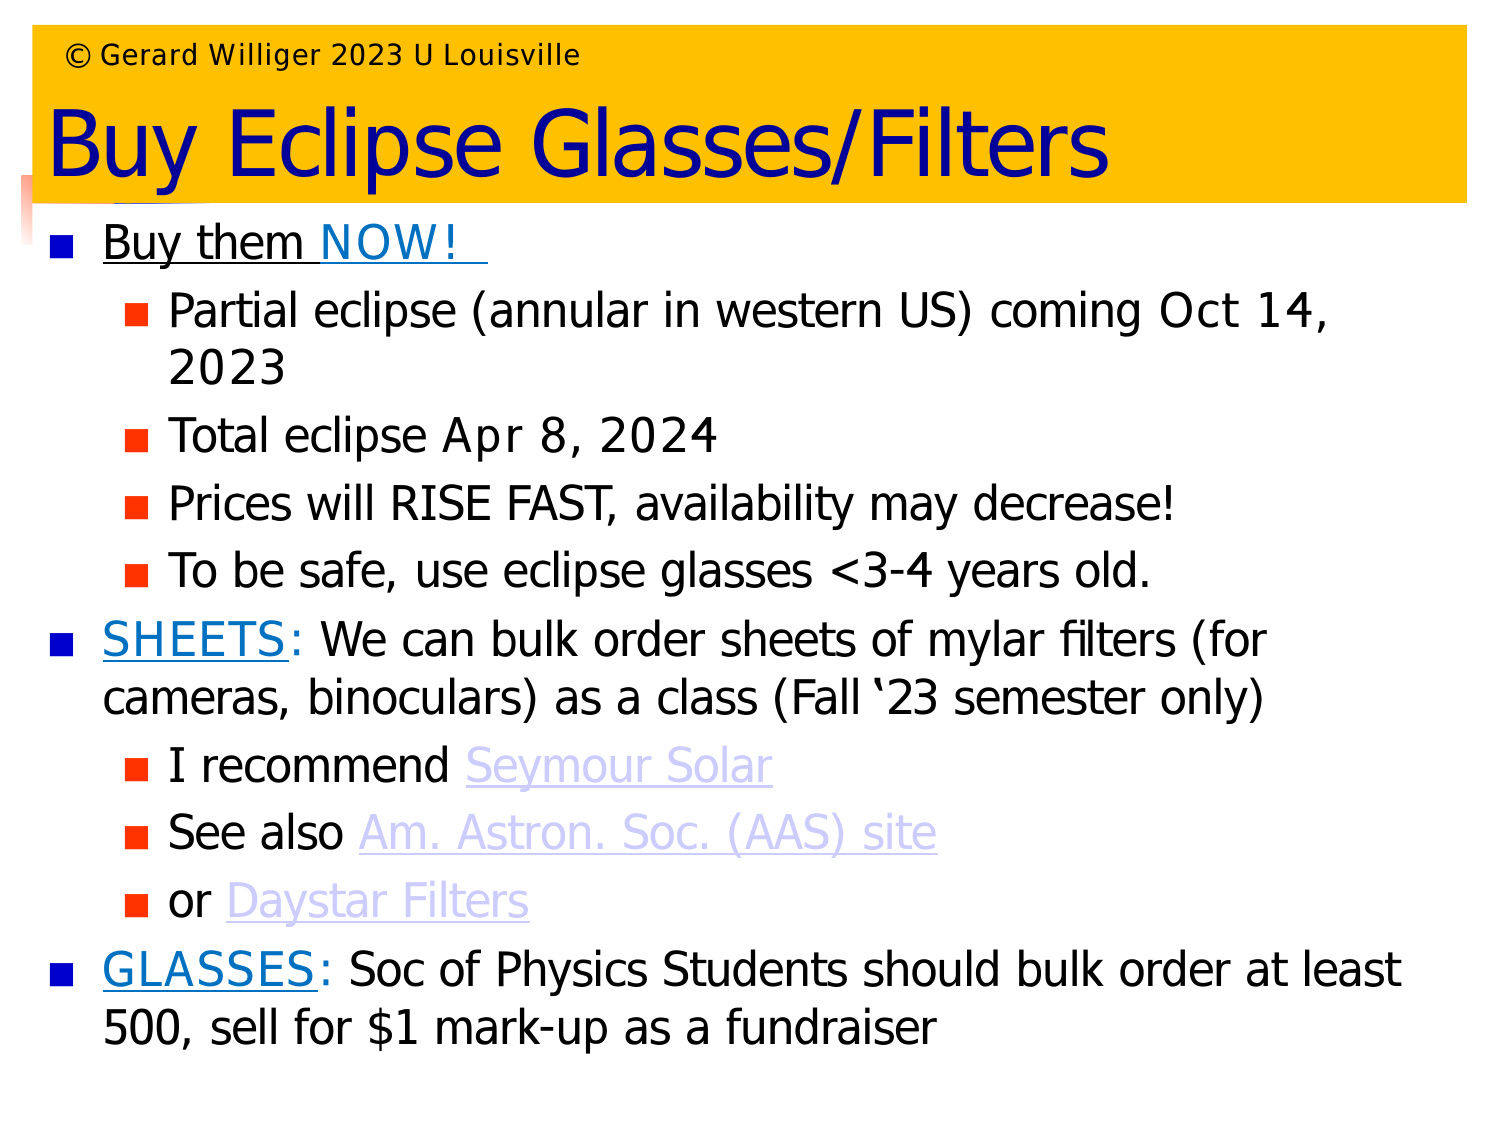

© Gerard Williger 2023 U Louisville
# Buy Eclipse Glasses/Filters
Buy them NOW!
Partial eclipse (annular in western US) coming Oct 14, 2023
Total eclipse Apr 8, 2024
Prices will RISE FAST, availability may decrease!
To be safe, use eclipse glasses <3-4 years old.
SHEETS: We can bulk order sheets of mylar filters (for cameras, binoculars) as a class (Fall ‘23 semester only)
I recommend Seymour Solar
See also Am. Astron. Soc. (AAS) site
or Daystar Filters
GLASSES: Soc of Physics Students should bulk order at least 500, sell for $1 mark-up as a fundraiser